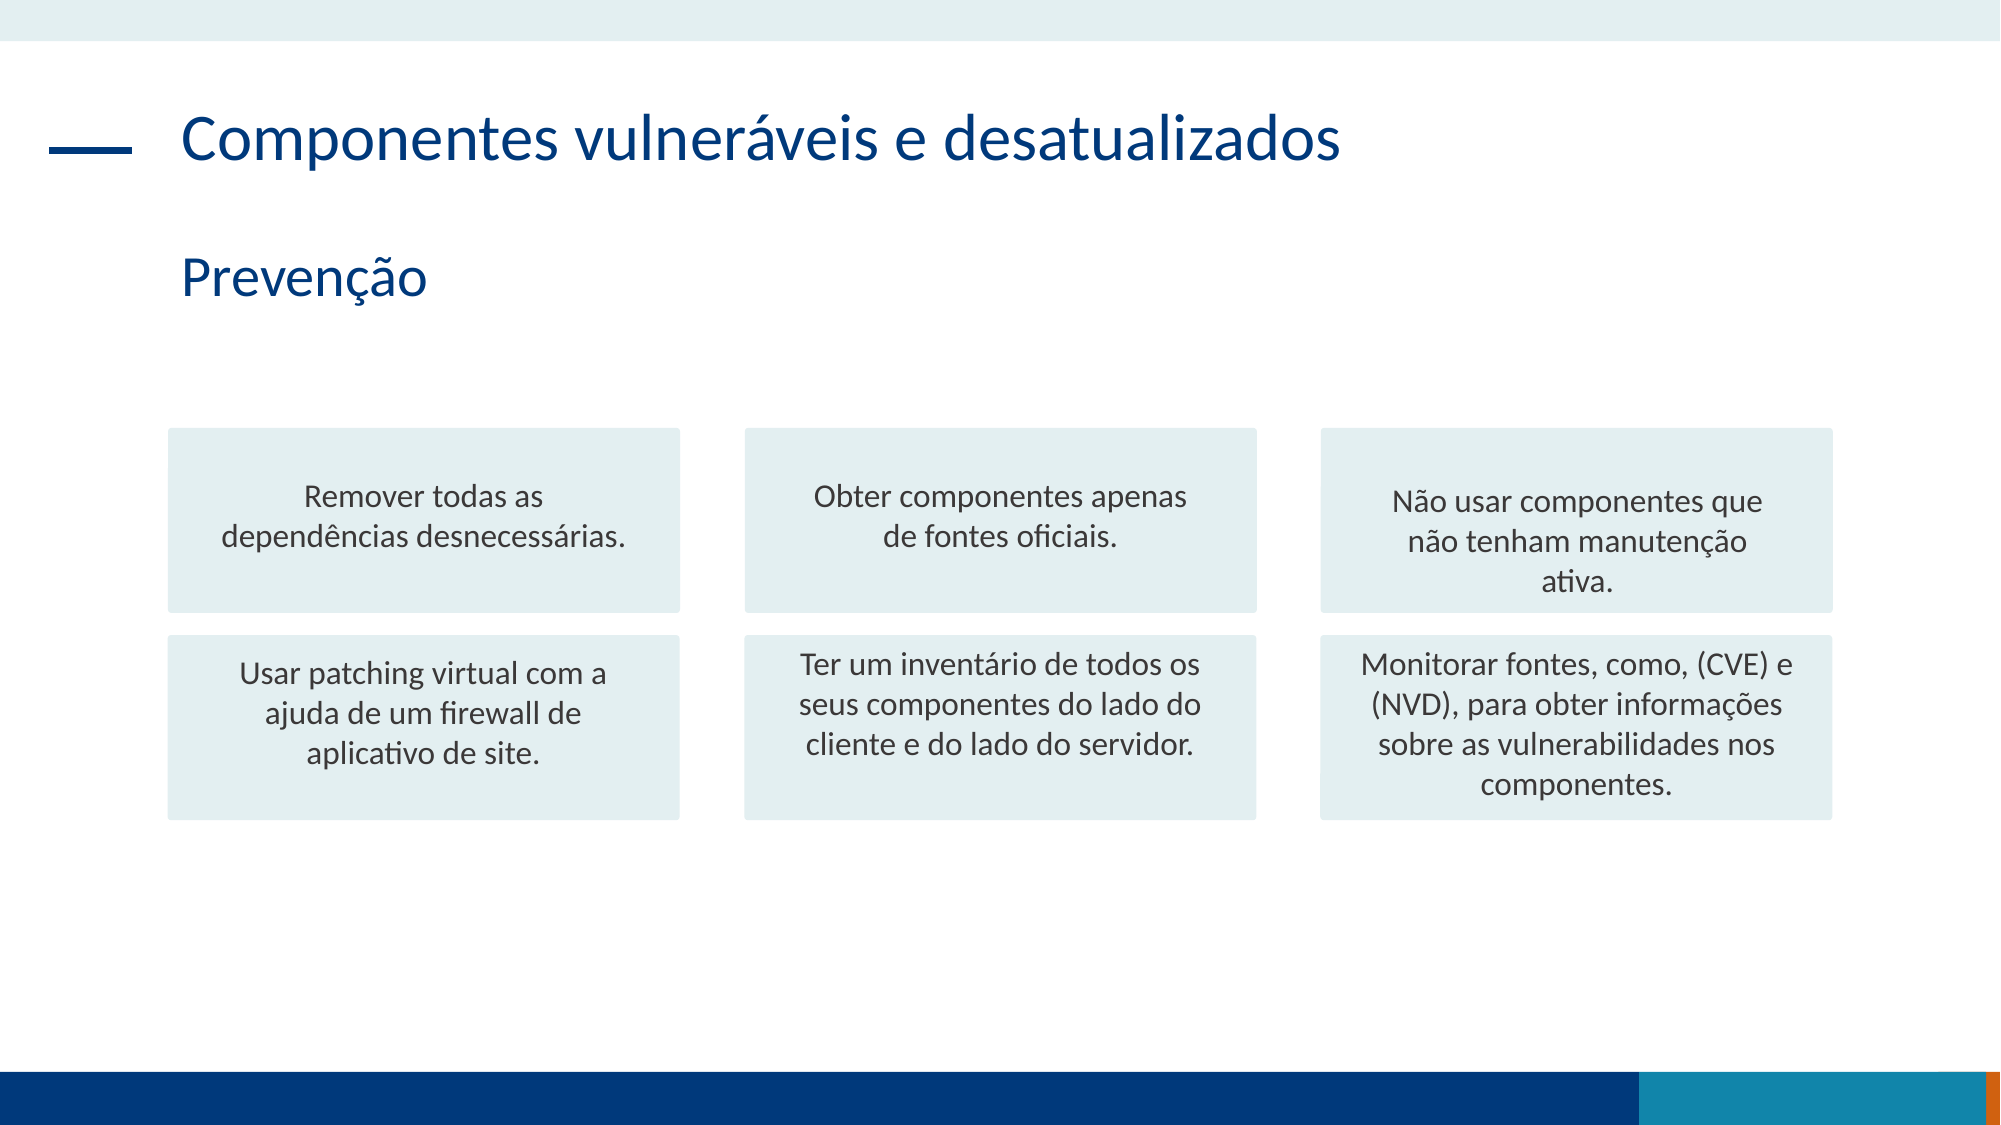

Componentes vulneráveis e desatualizados
Prevenção

Remover todas as dependências desnecessárias.

Obter componentes apenas de fontes oficiais.

Não usar componentes que não tenham manutenção ativa.

Usar patching virtual com a ajuda de um firewall de aplicativo de site.

Ter um inventário de todos os seus componentes do lado do cliente e do lado do servidor.

Monitorar fontes, como, (CVE) e (NVD), para obter informações sobre as vulnerabilidades nos componentes.